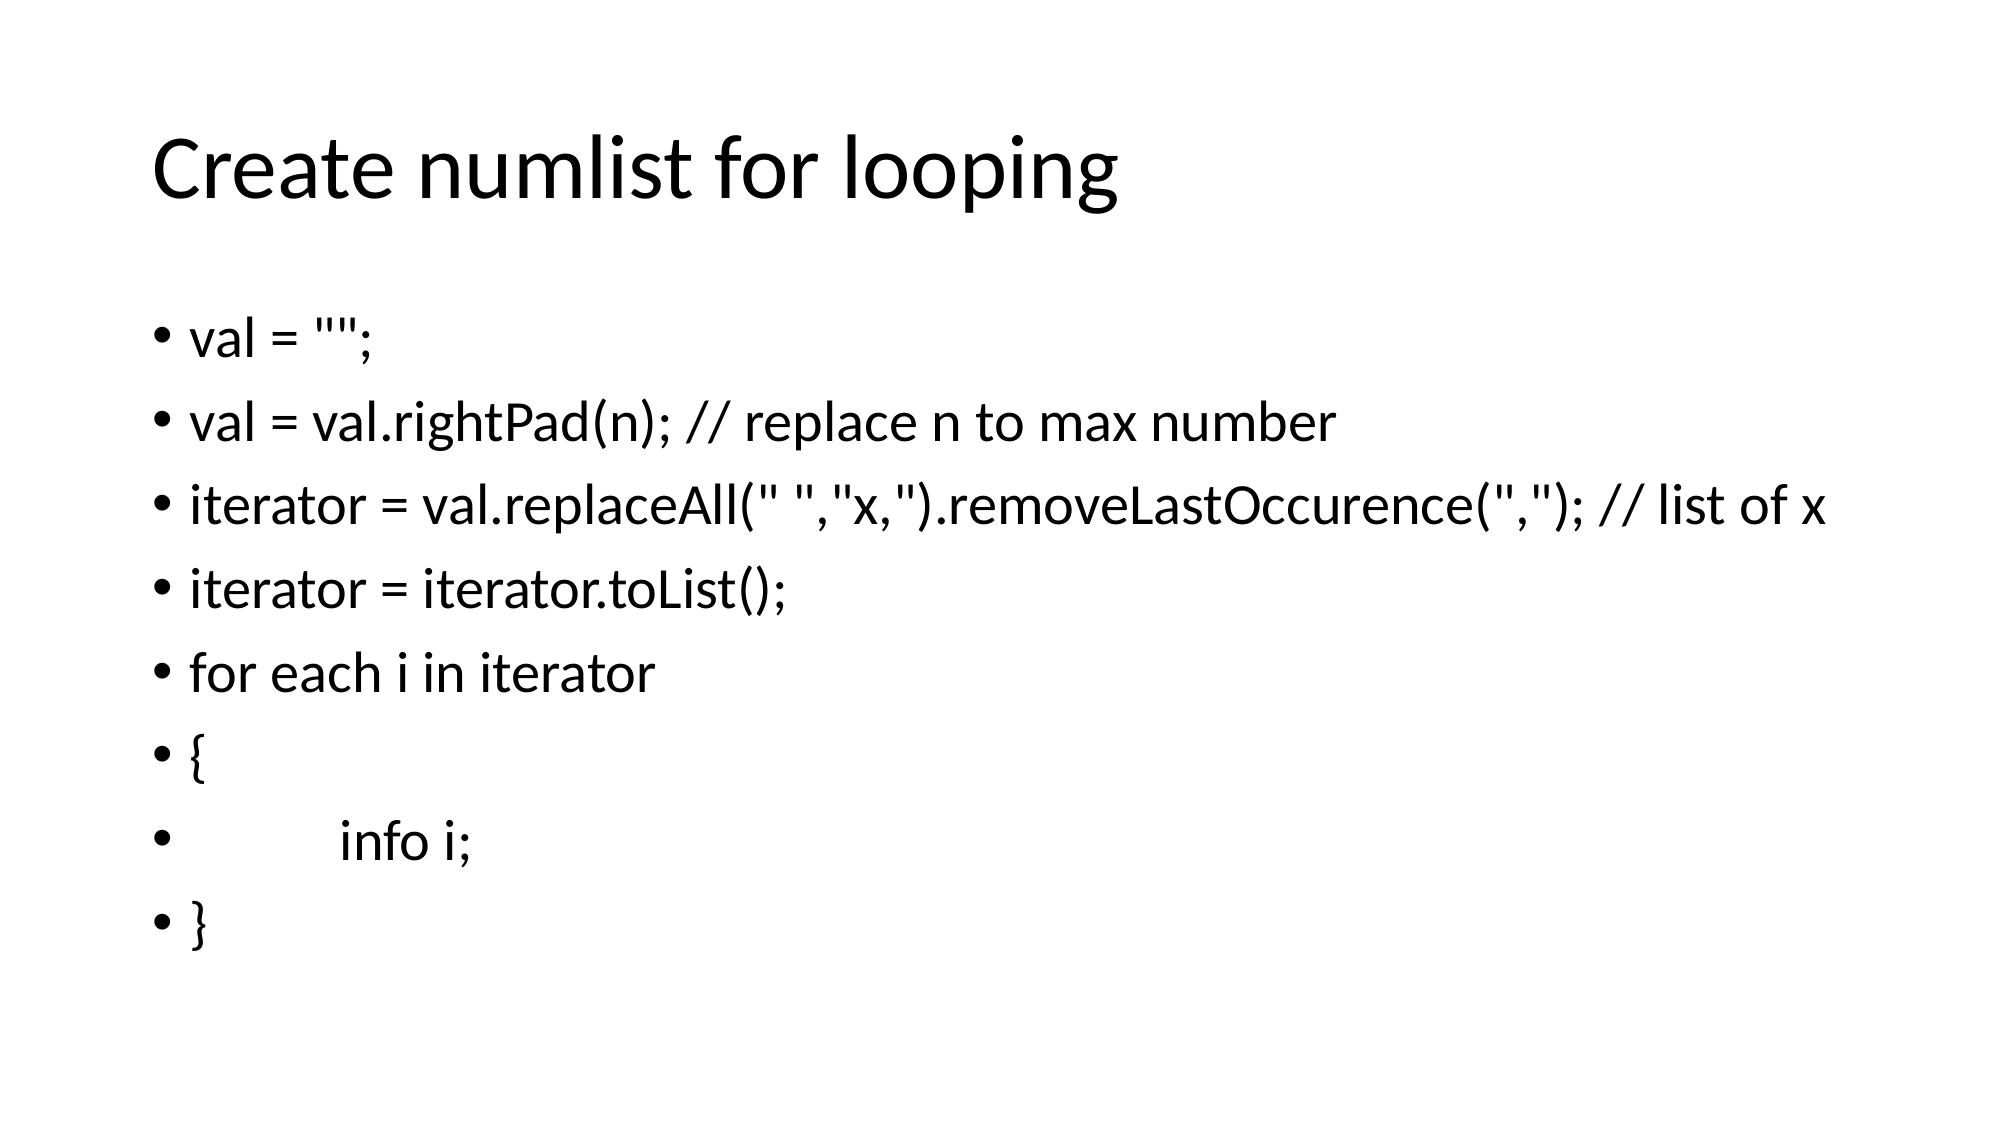

# Create numlist for looping
val = "";
val = val.rightPad(n); // replace n to max number
iterator = val.replaceAll(" ","x,").removeLastOccurence(","); // list of x
iterator = iterator.toList();
for each i in iterator
{
	info i;
}